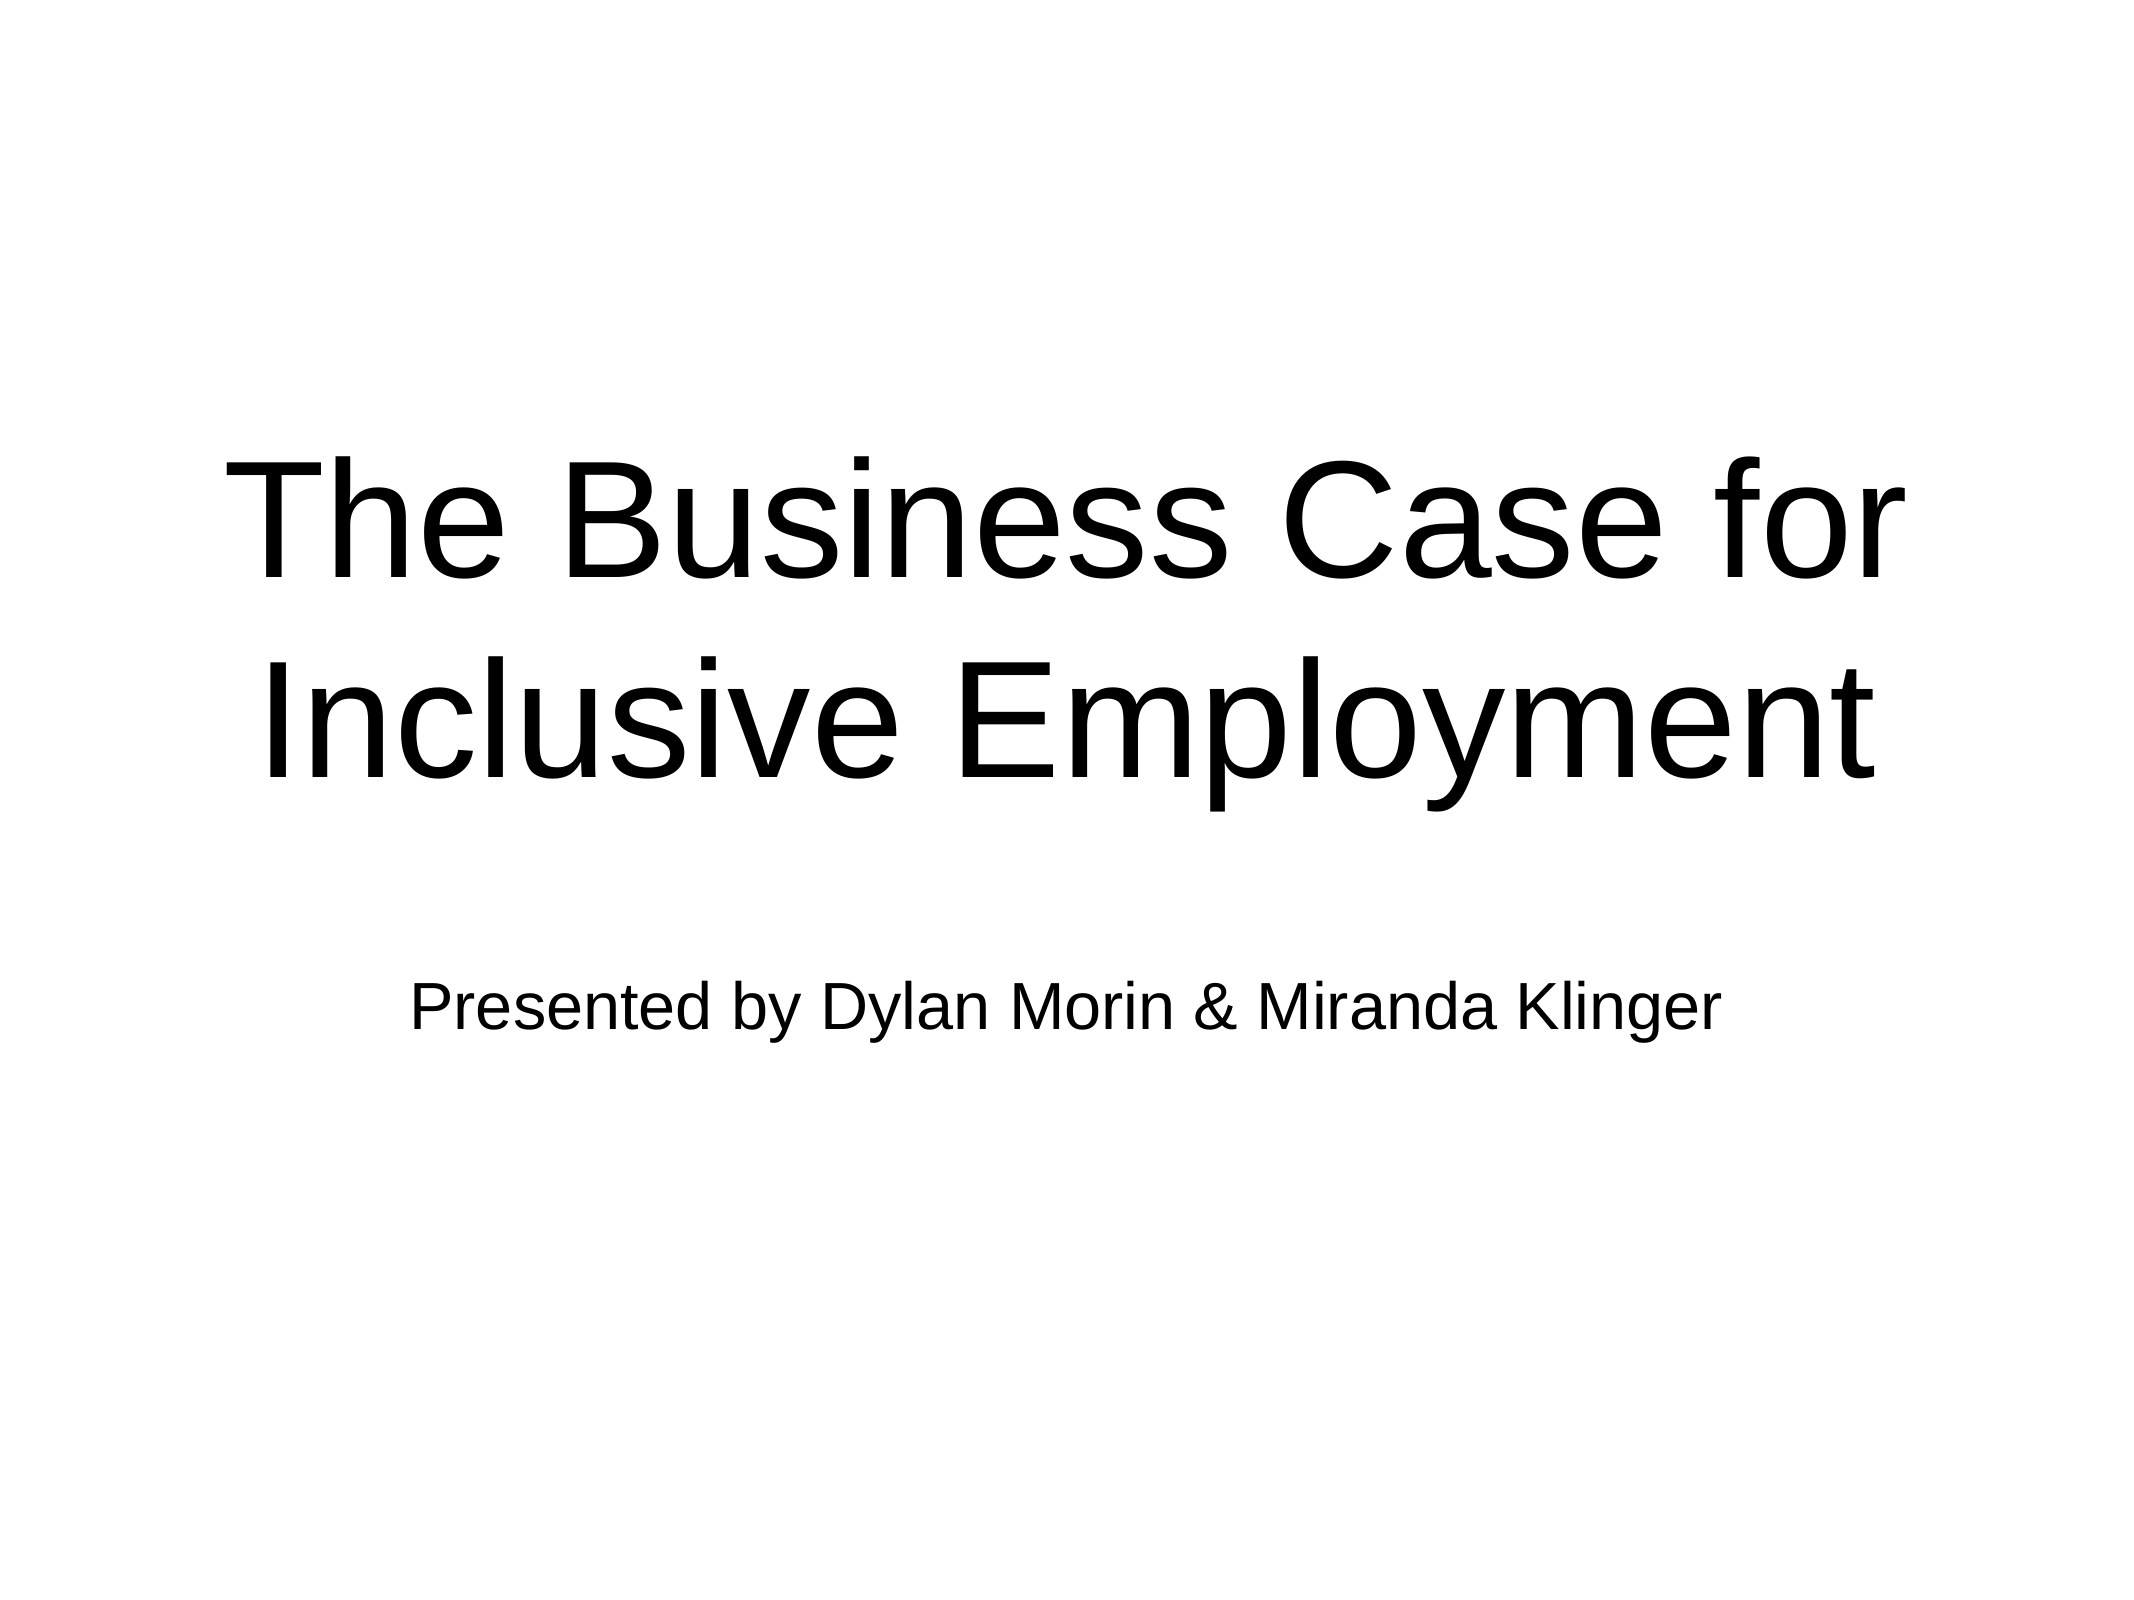

# The Business Case for Inclusive Employment
Presented by Dylan Morin & Miranda Klinger